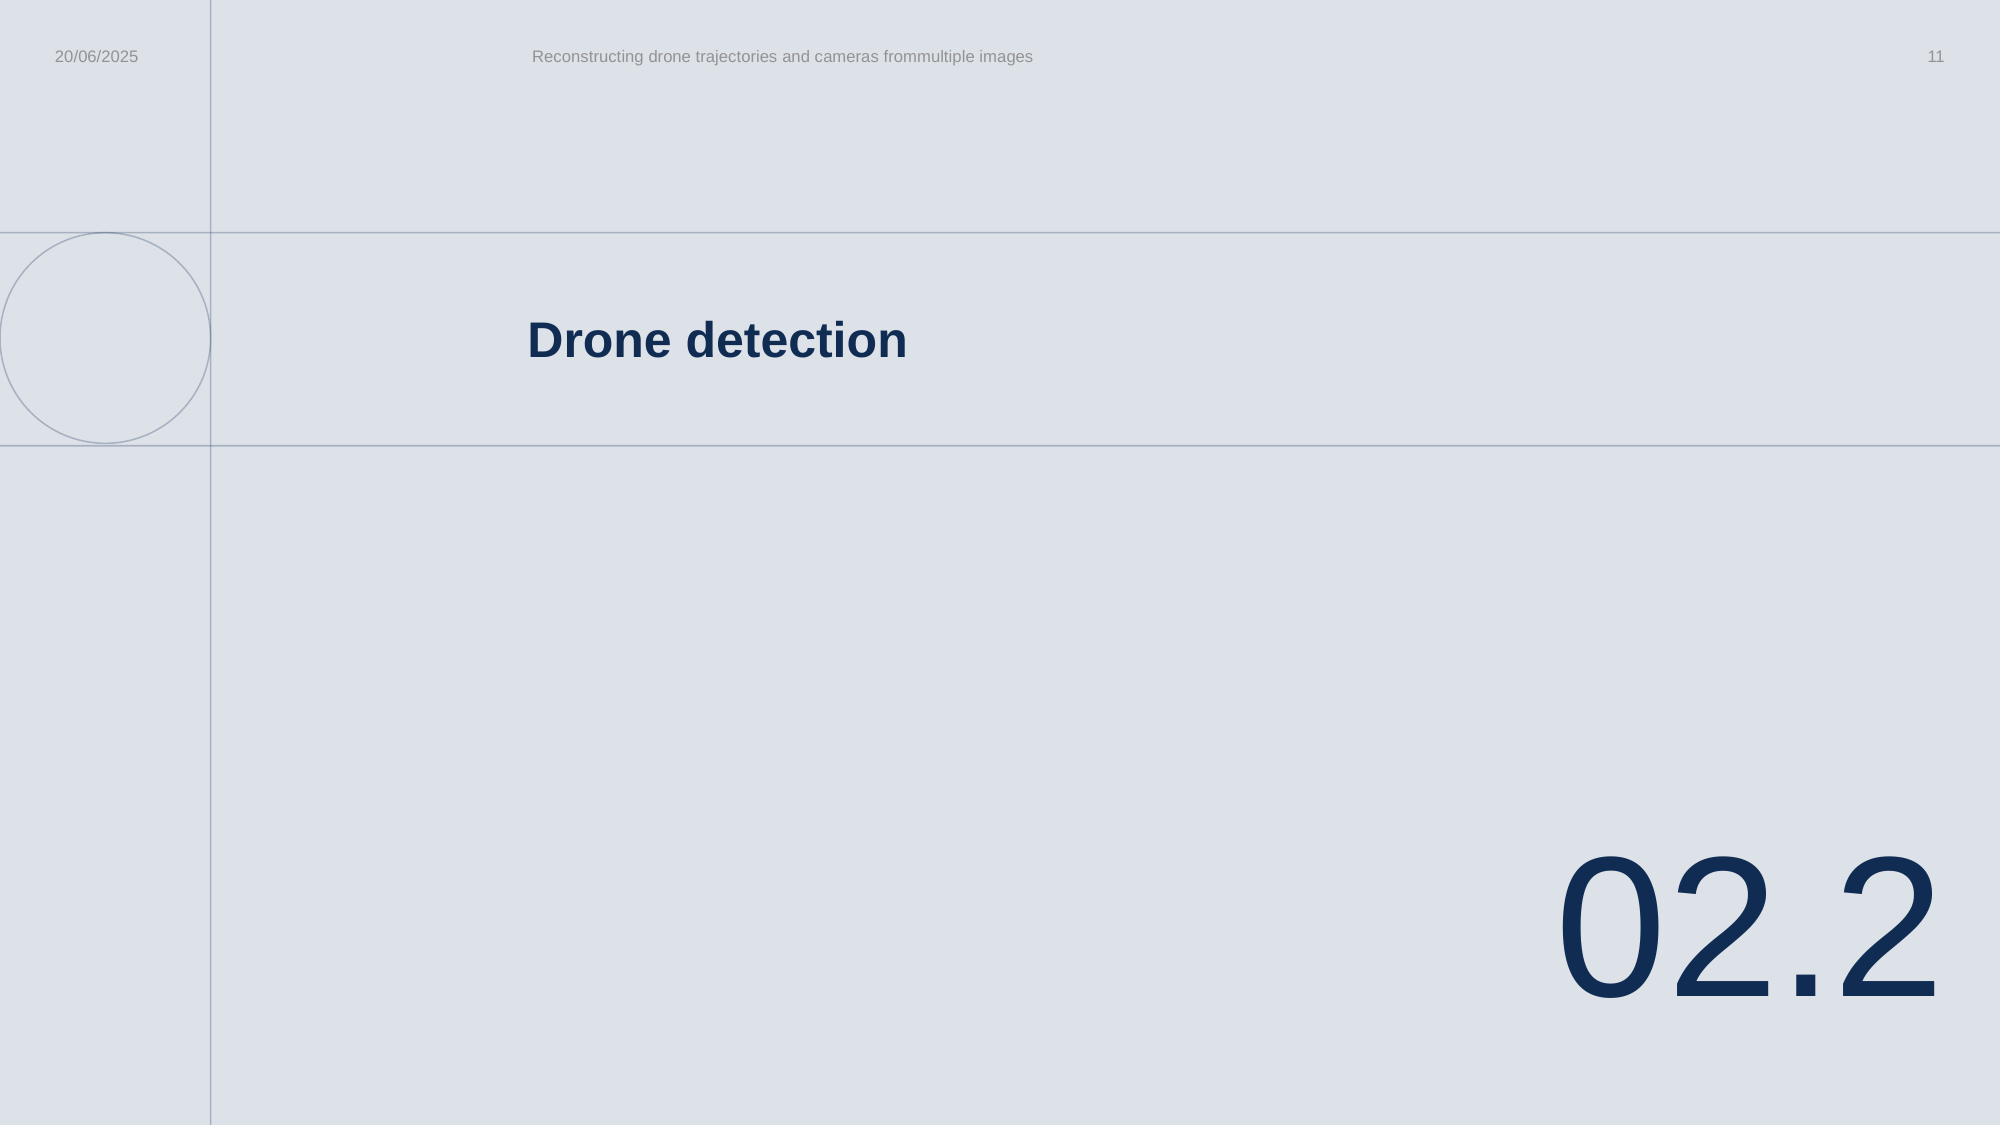

20/06/2025
 Reconstructing drone trajectories and cameras frommultiple images
11
# Drone detection
02.2